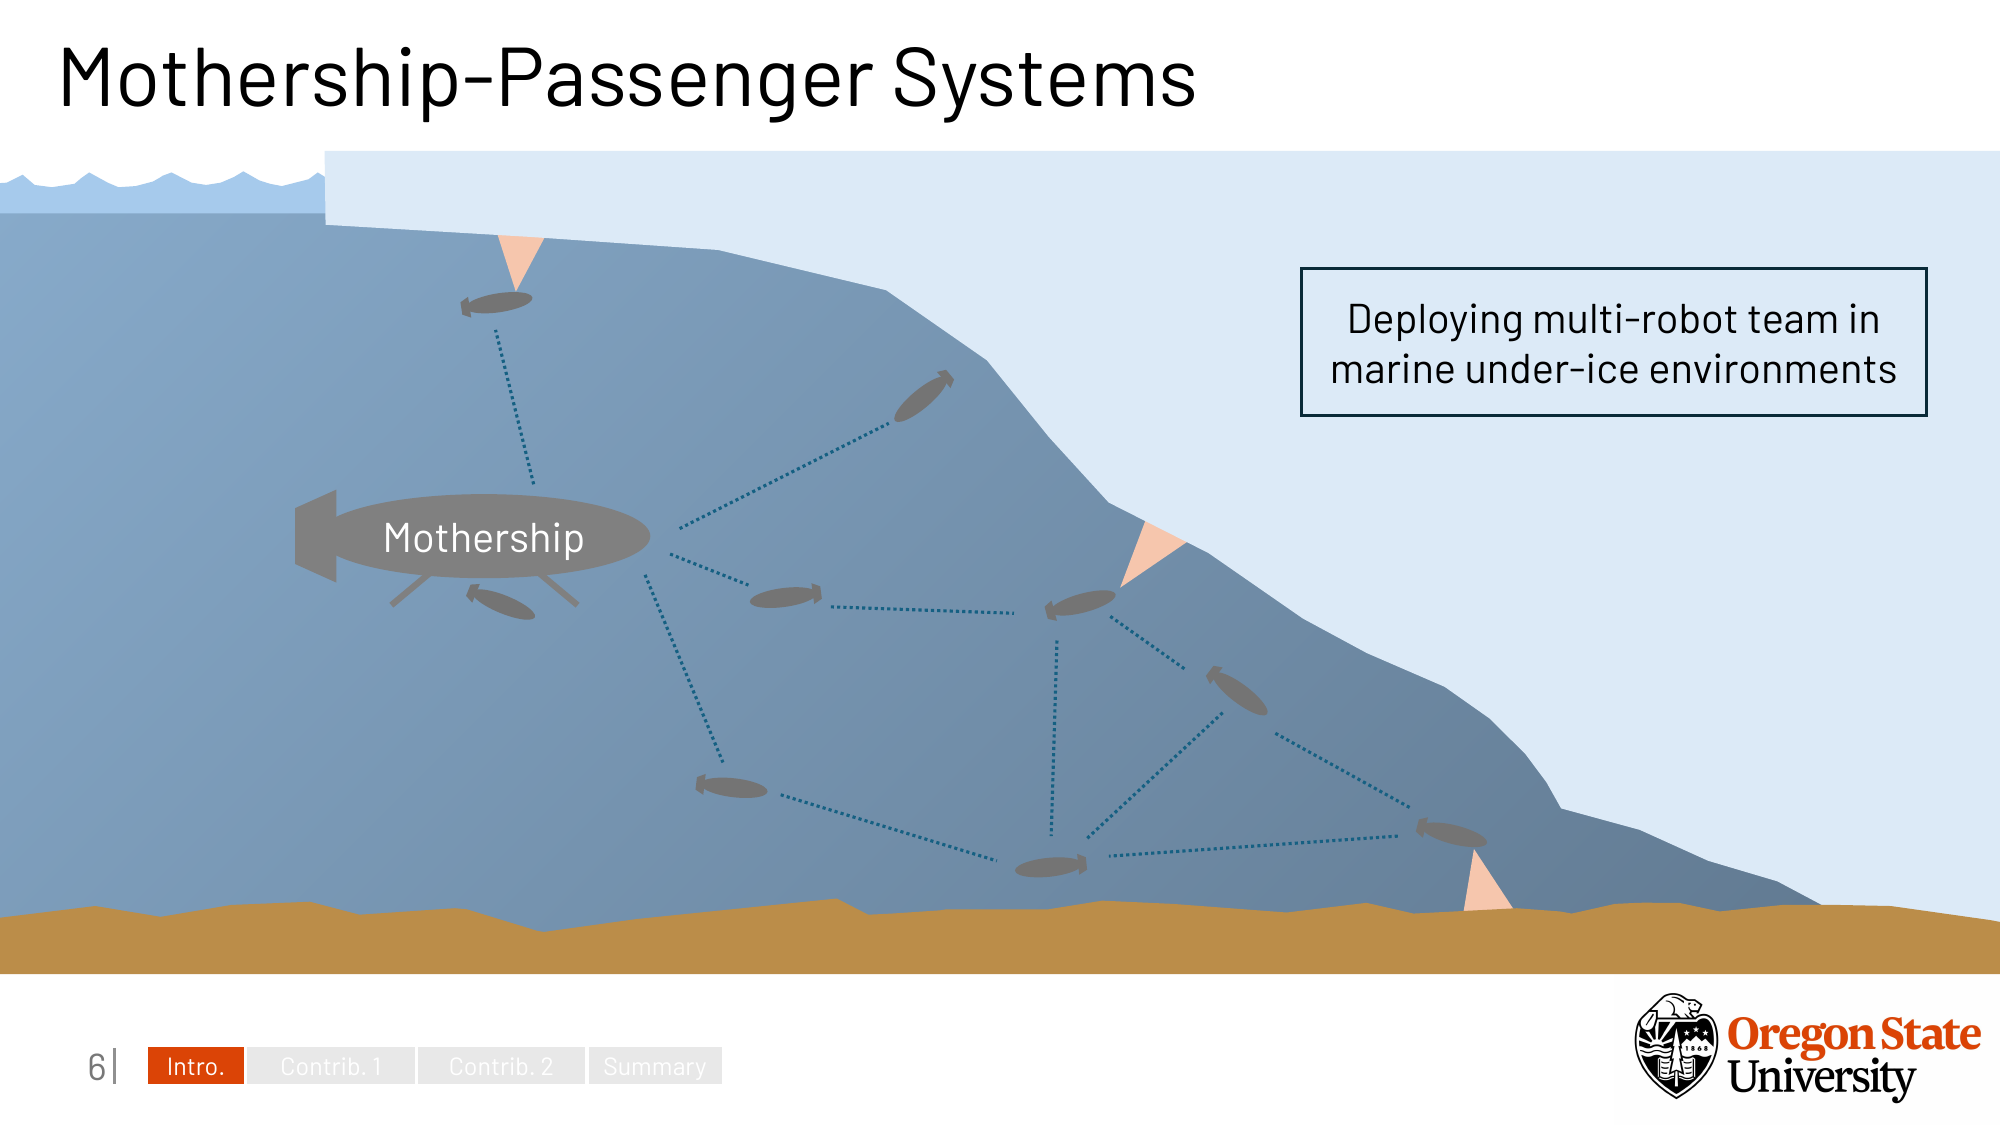

# Mothership-Passenger Systems

Deploying multi-robot team in marine under-ice environments

Mothership

6
Intro.
Contrib. 1
Contrib. 2
Summary